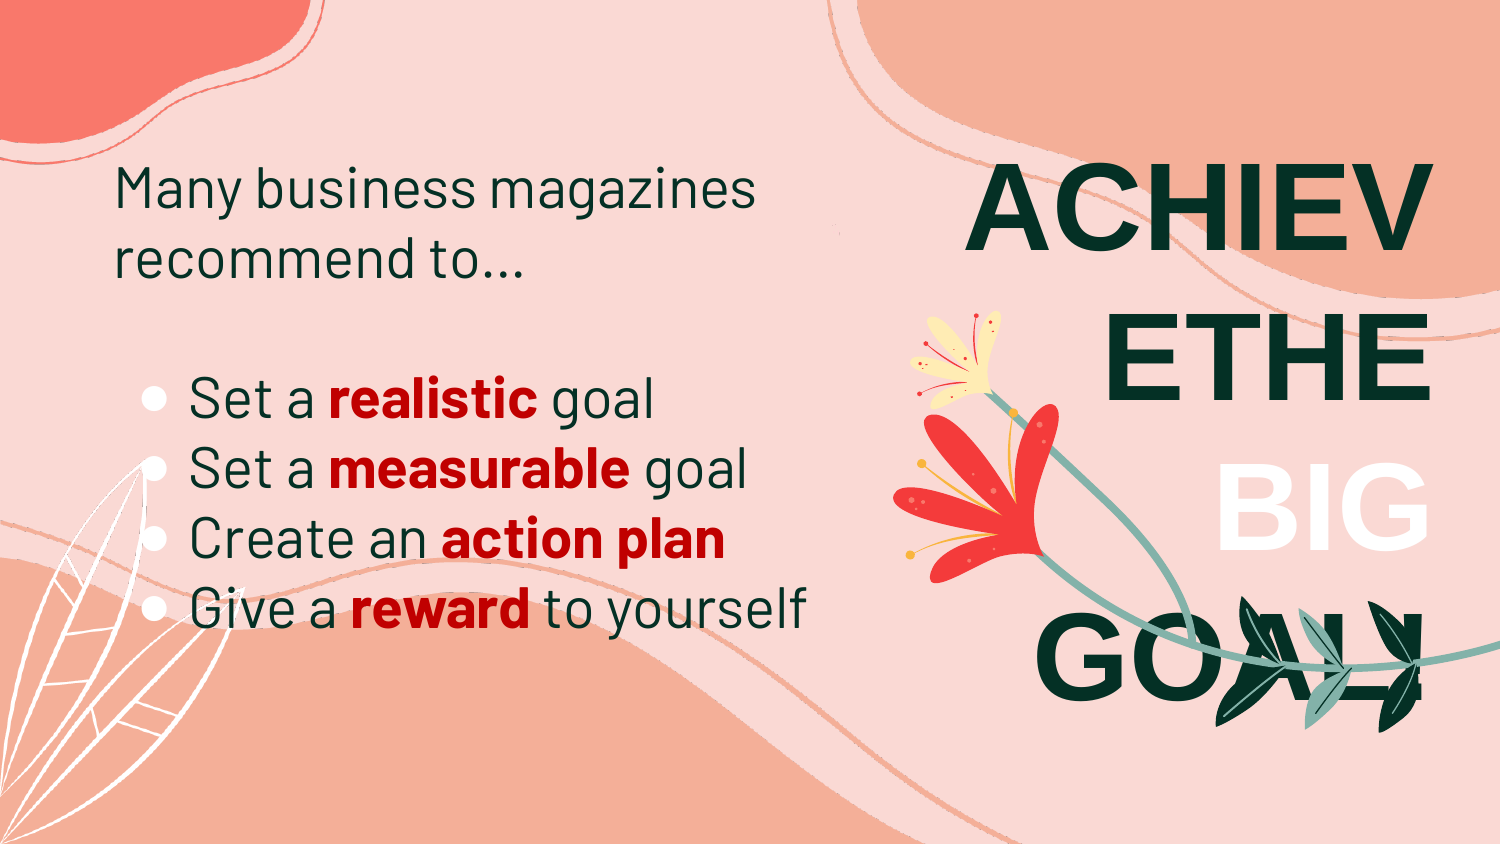

# ACHIEVETHE BIG GOAL!
Many business magazines recommend to…

Set a realistic goal
Set a measurable goal
Create an action plan
Give a reward to yourself